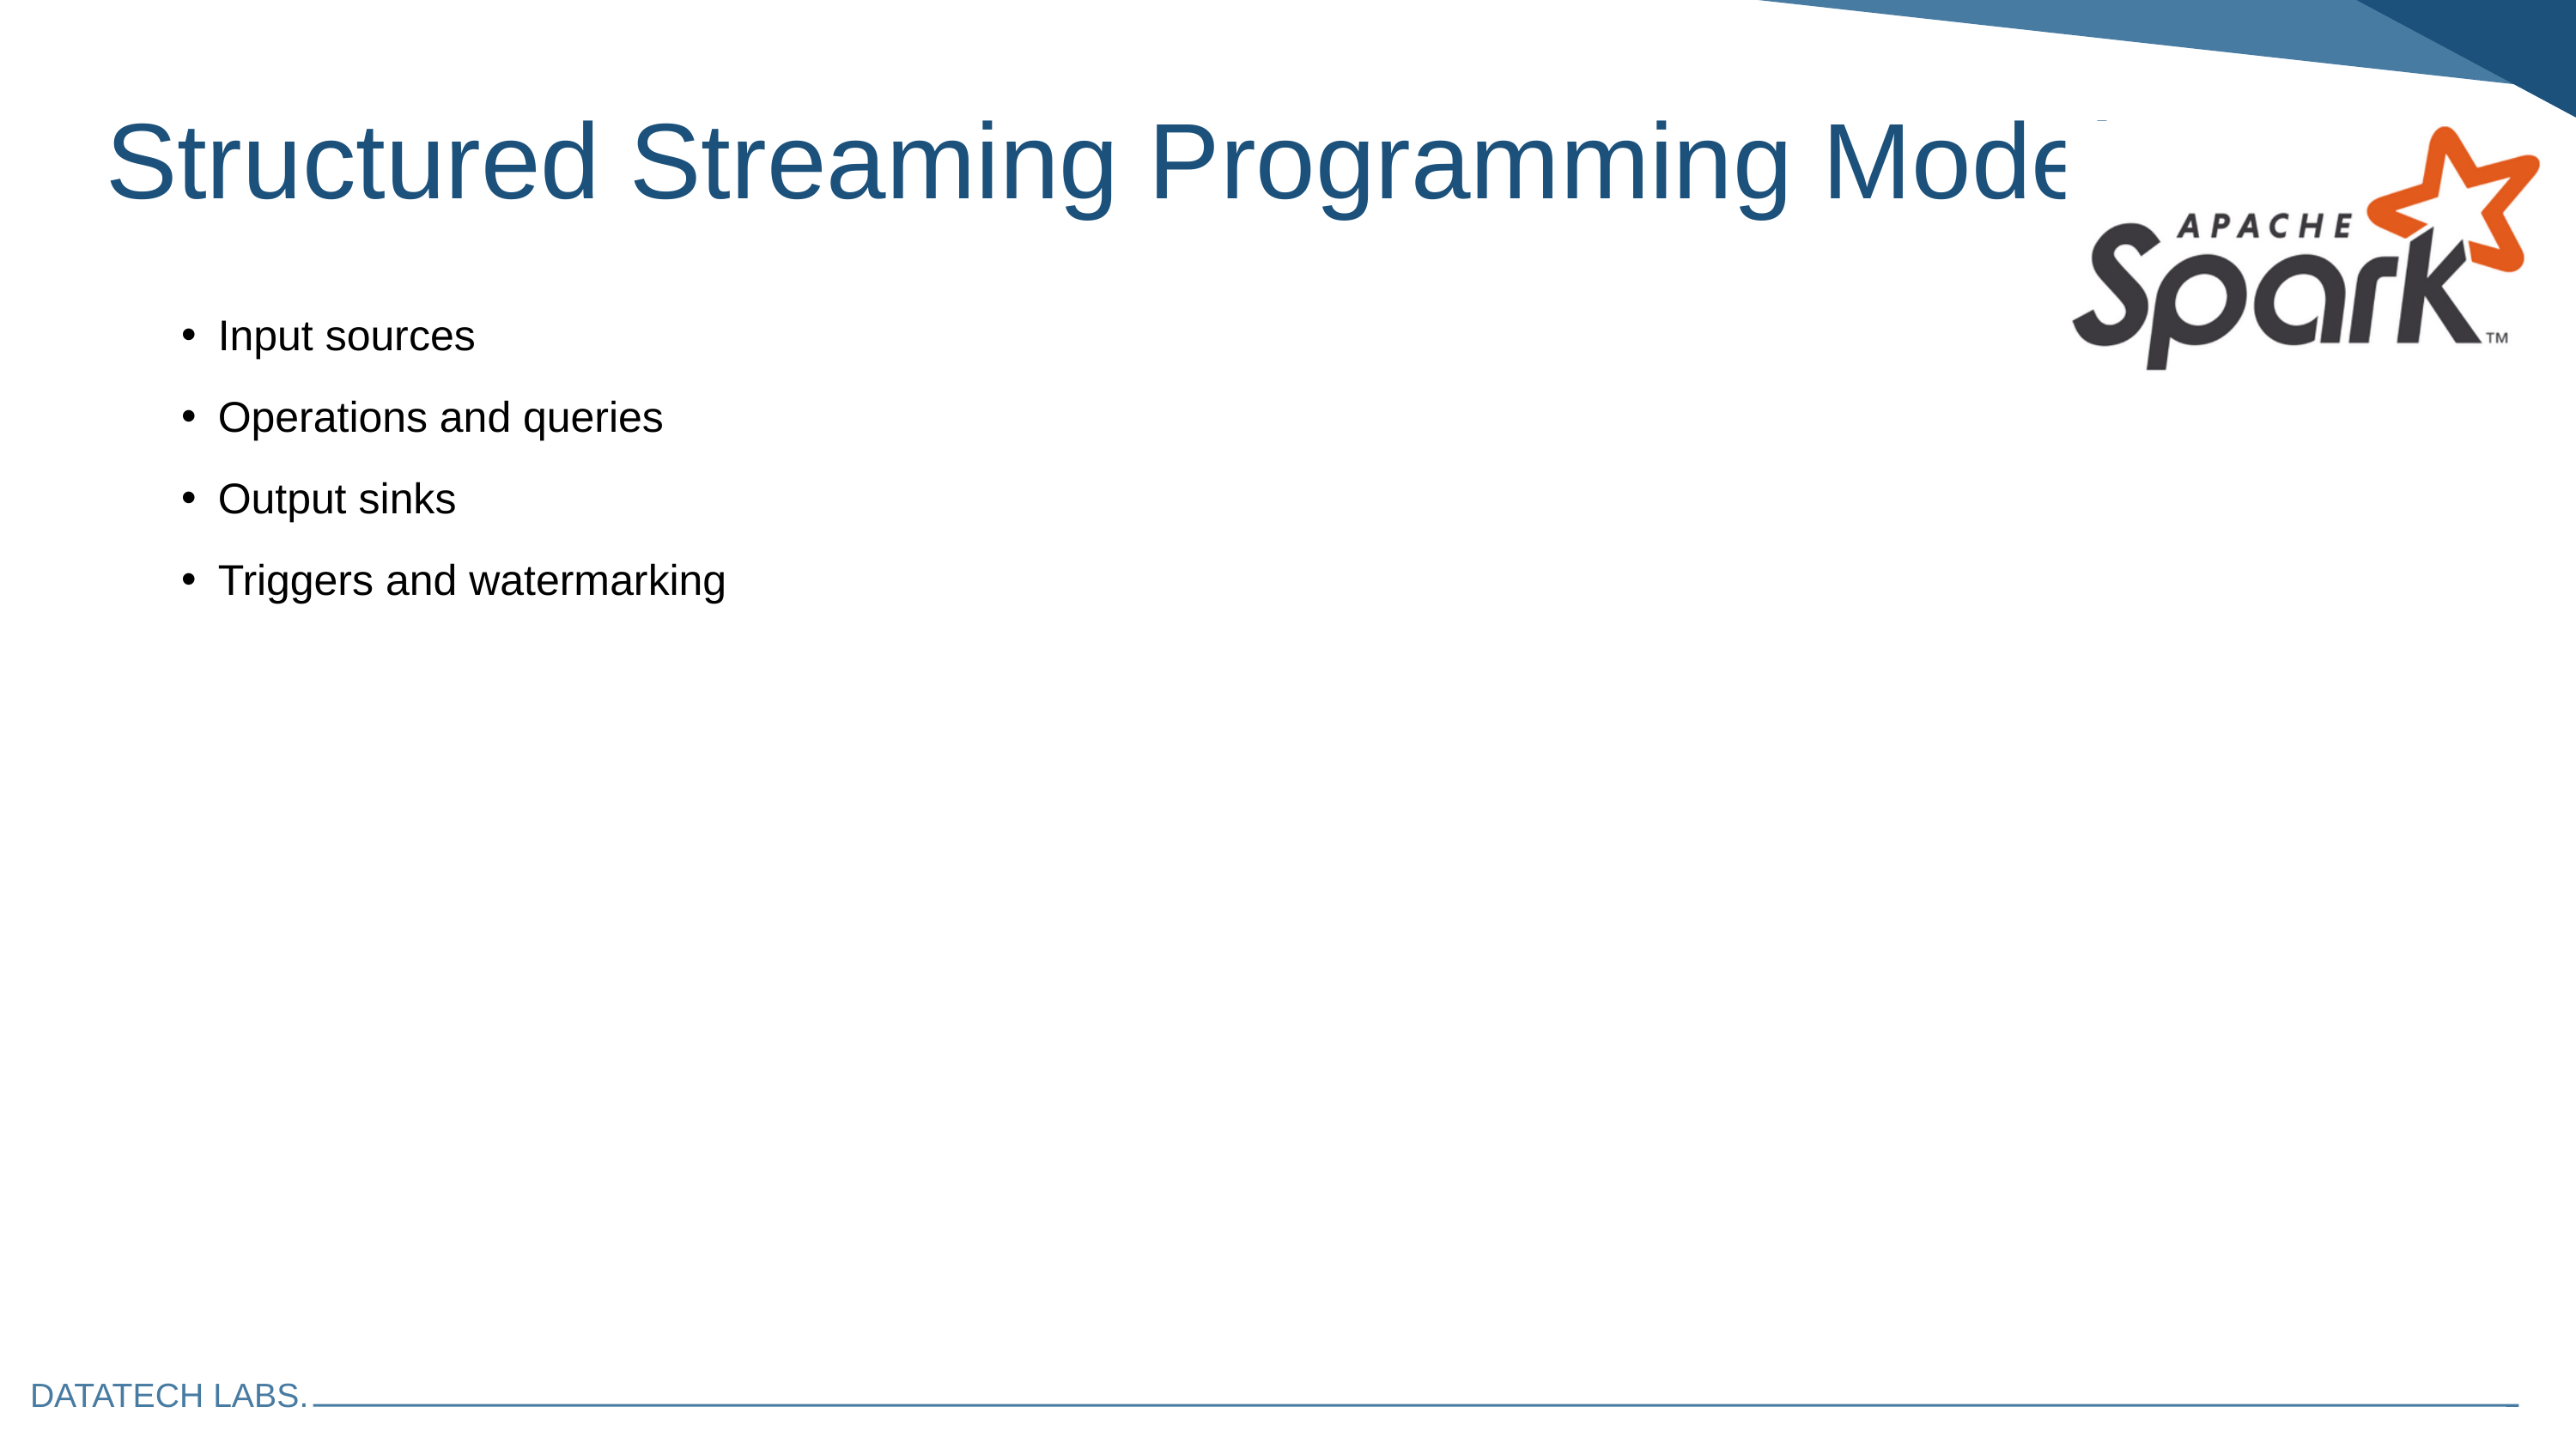

Structured Streaming Programming Model

Input sources
Operations and queries
Output sinks
Triggers and watermarking
DATATECH LABS.